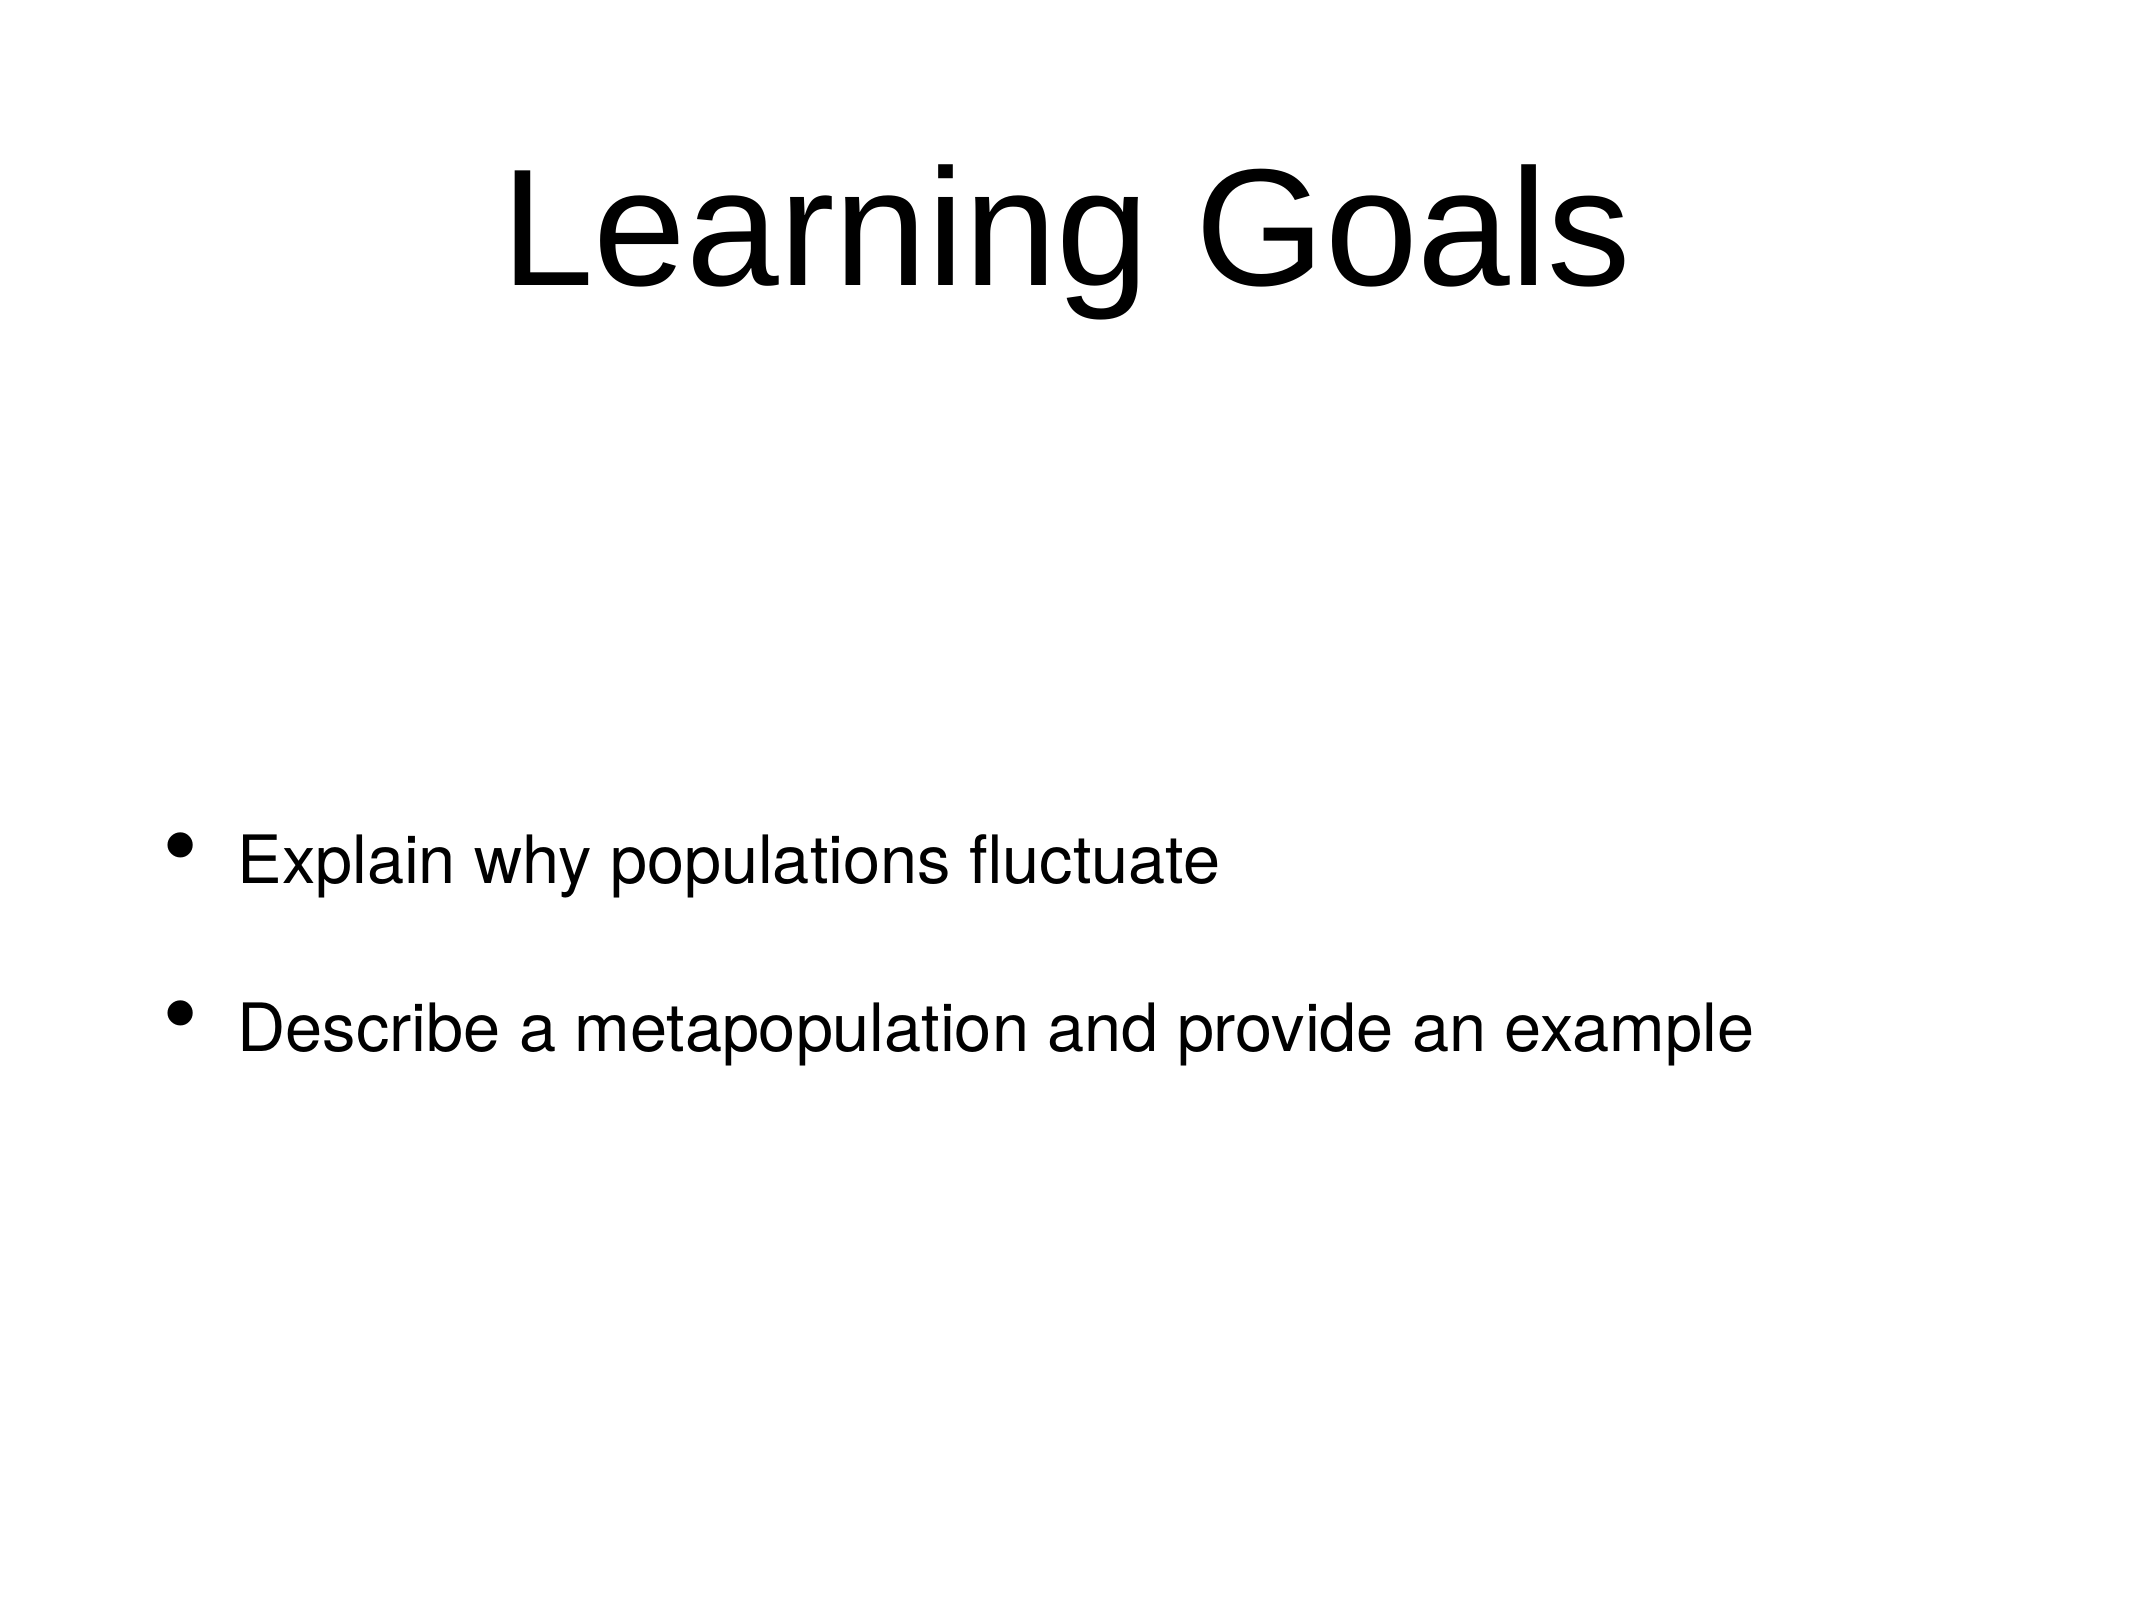

# Learning Goals
Explain why populations fluctuate
Describe a metapopulation and provide an example